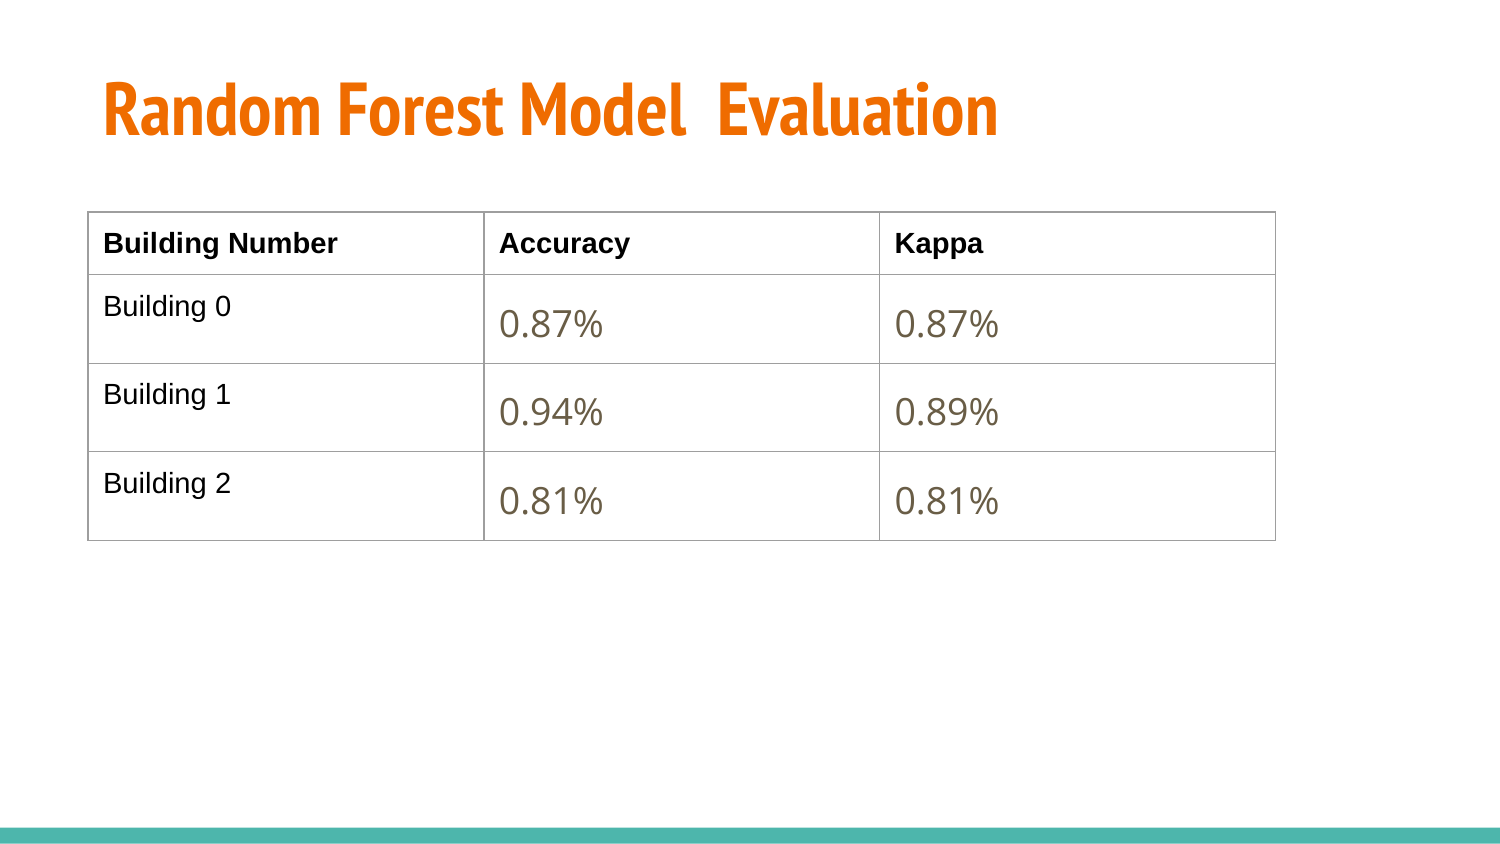

Random Forest Model  Evaluation
| Building Number | Accuracy | Kappa |
| --- | --- | --- |
| Building 0 | 0.87% | 0.87% |
| Building 1 | 0.94% | 0.89% |
| Building 2 | 0.81% | 0.81% |